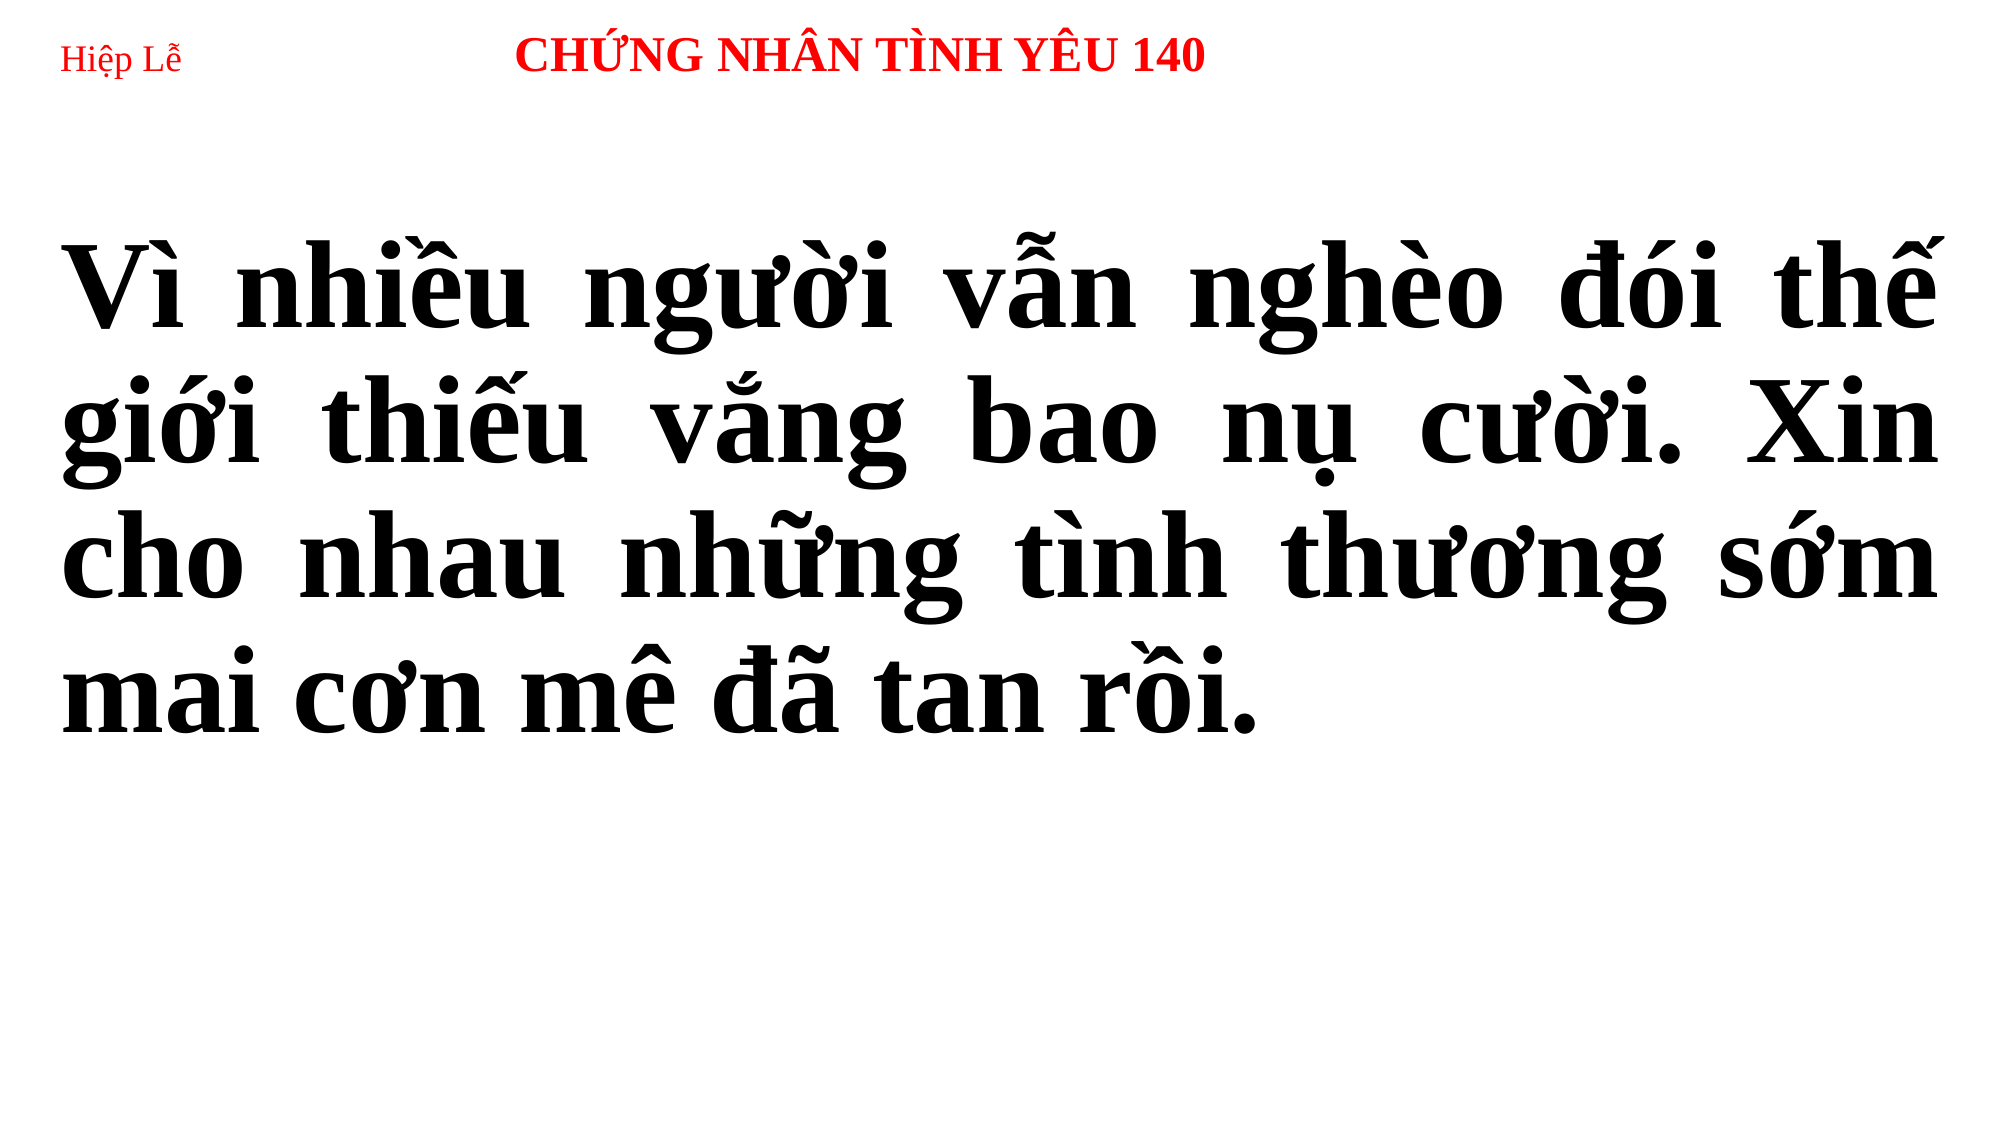

# Hiệp Lễ                                   CHỨNG NHÂN TÌNH YÊU 140
Vì nhiều người vẫn nghèo đói thế giới thiếu vắng bao nụ cười. Xin cho nhau những tình thương sớm mai cơn mê đã tan rồi.